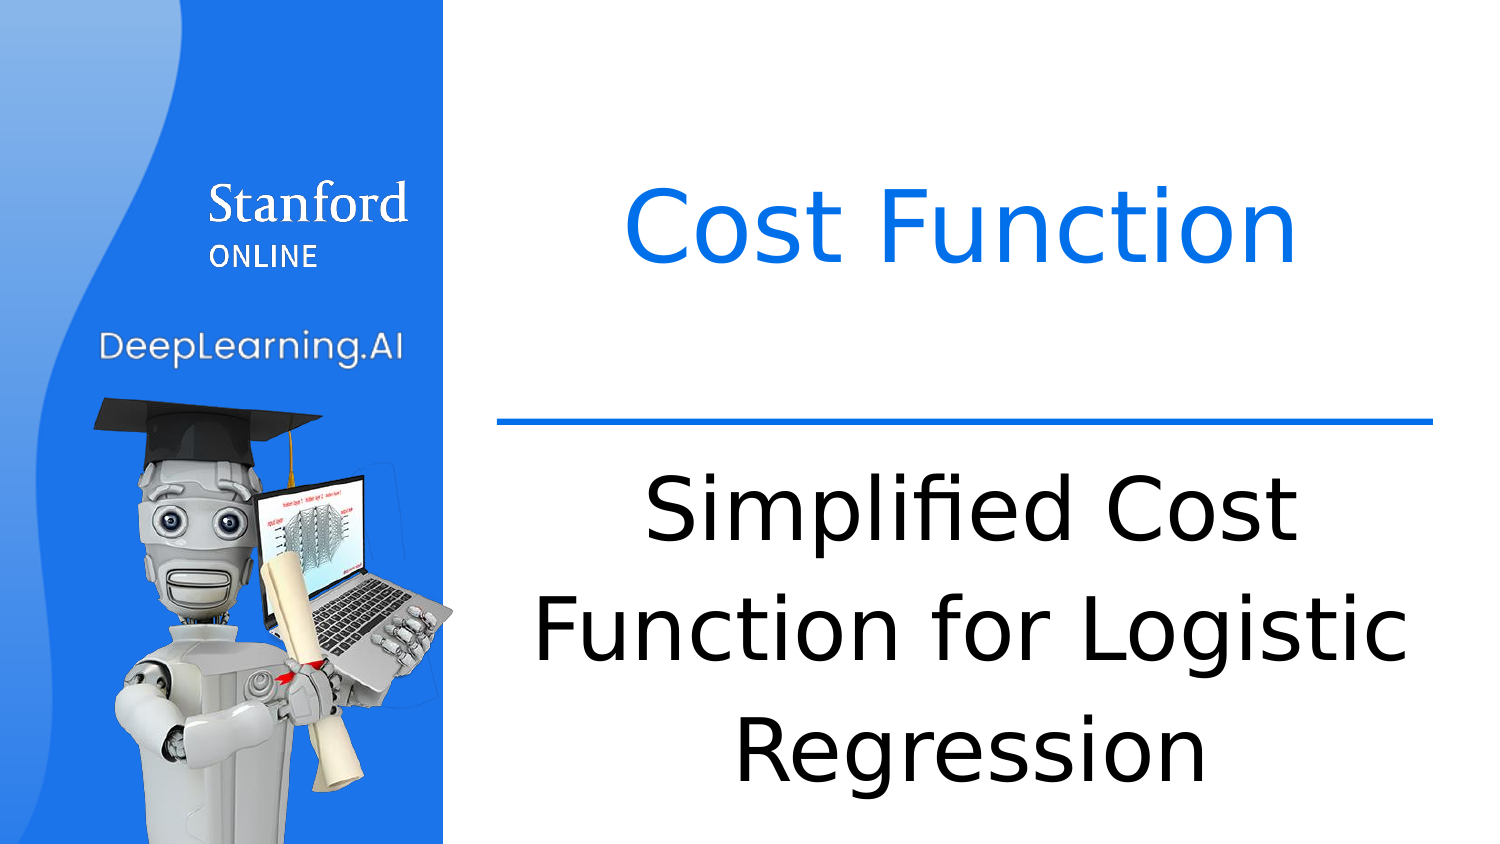

# Cost Function
Simplified Cost Function for Logistic Regression